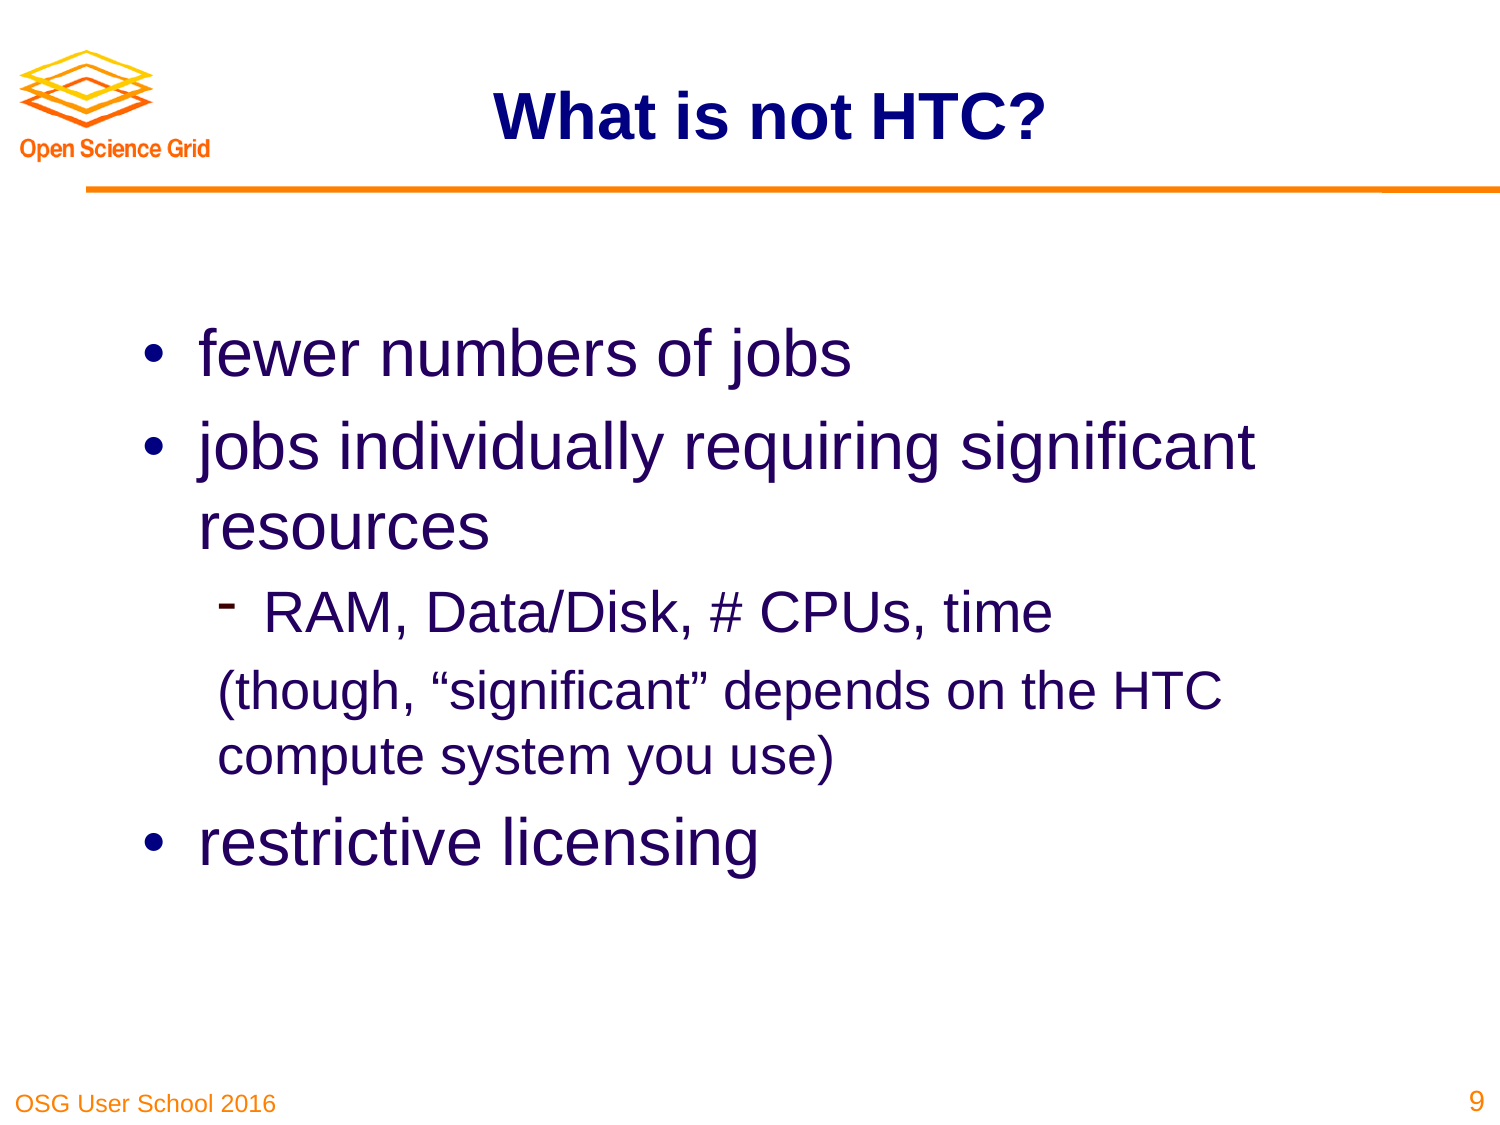

# What is not HTC?

fewer numbers of jobs
jobs individually requiring significant resources
RAM, Data/Disk, # CPUs, time
(though, “significant” depends on the HTC compute system you use)
restrictive licensing
9